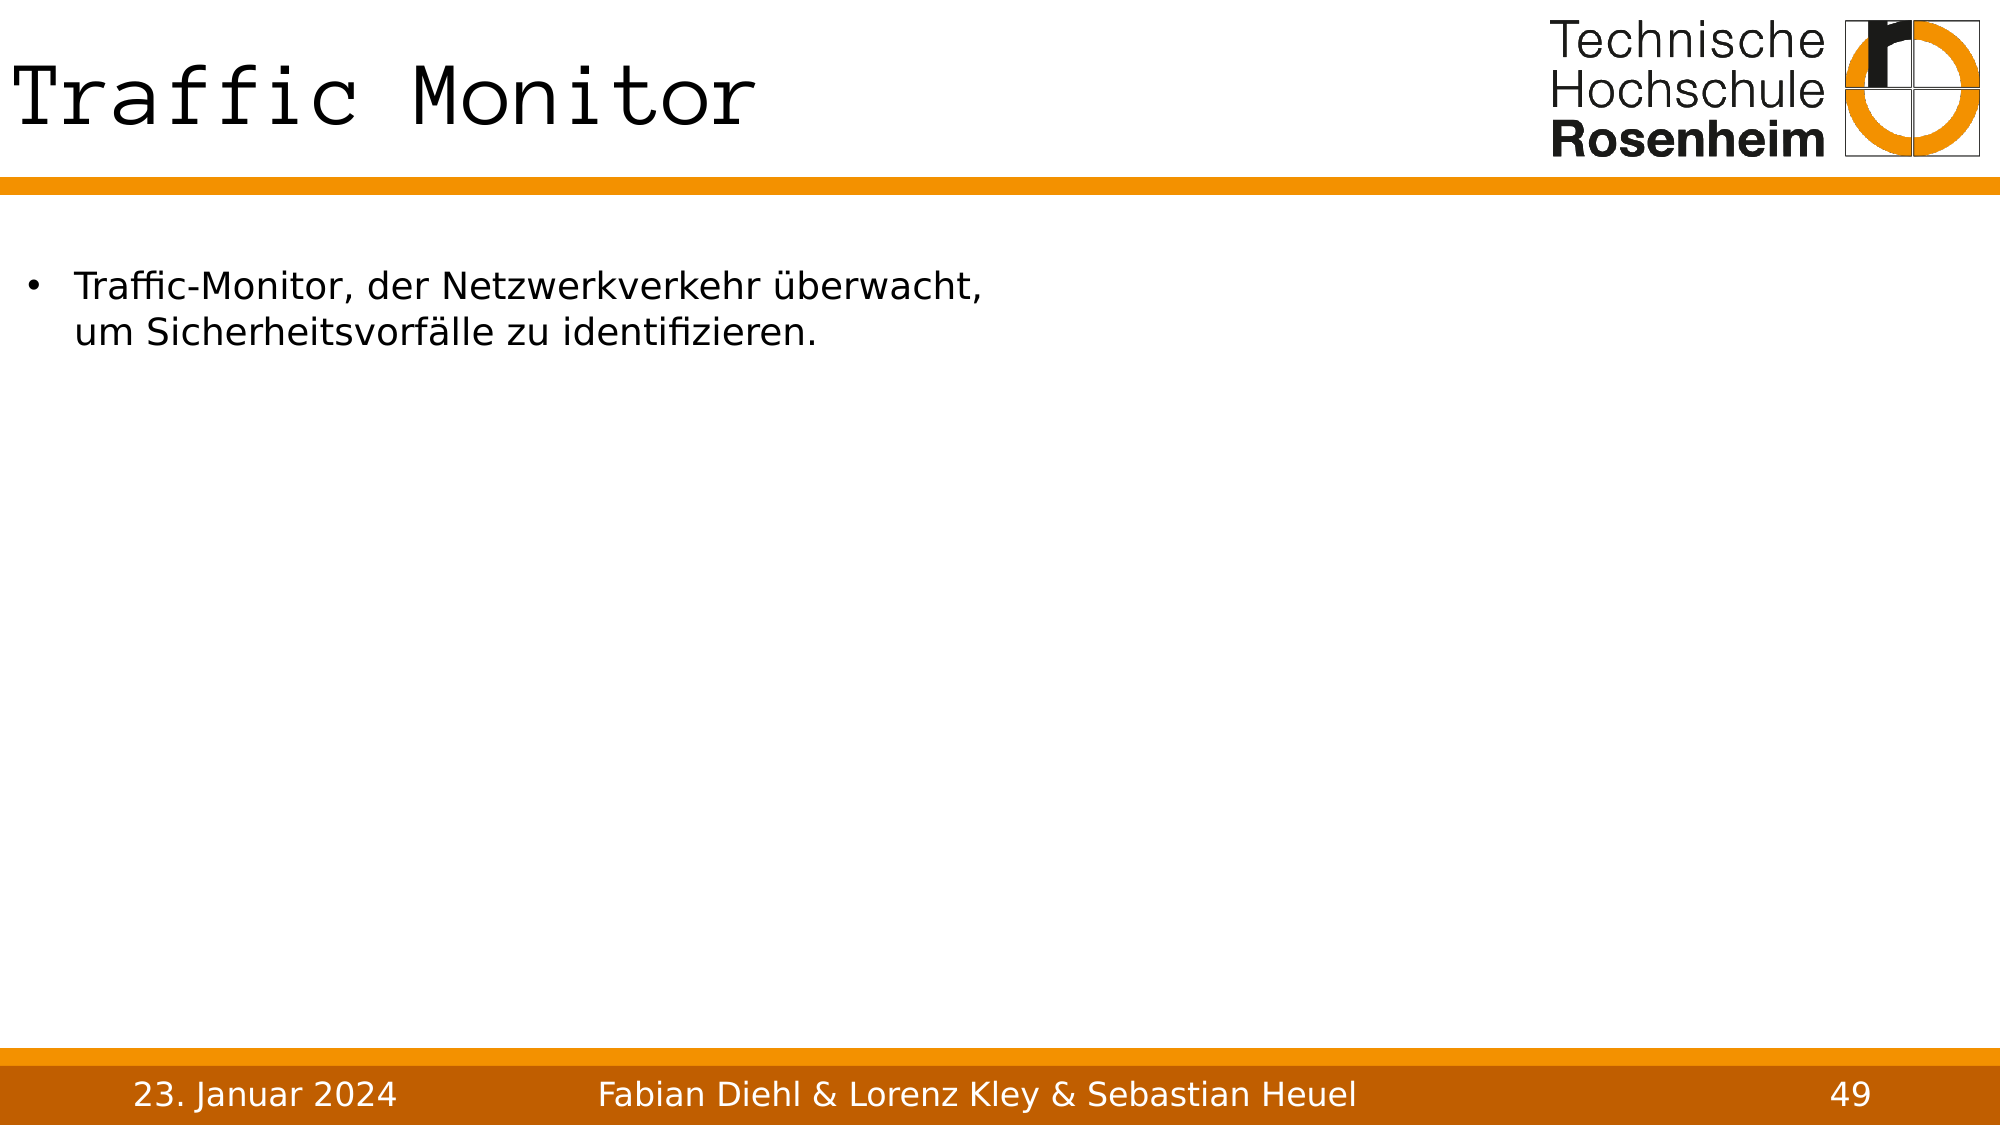

Traffic Monitor
Traffic-Monitor, der Netzwerkverkehr überwacht, um Sicherheitsvorfälle zu identifizieren.

23. Januar 2024
Fabian Diehl & Lorenz Kley & Sebastian Heuel
49